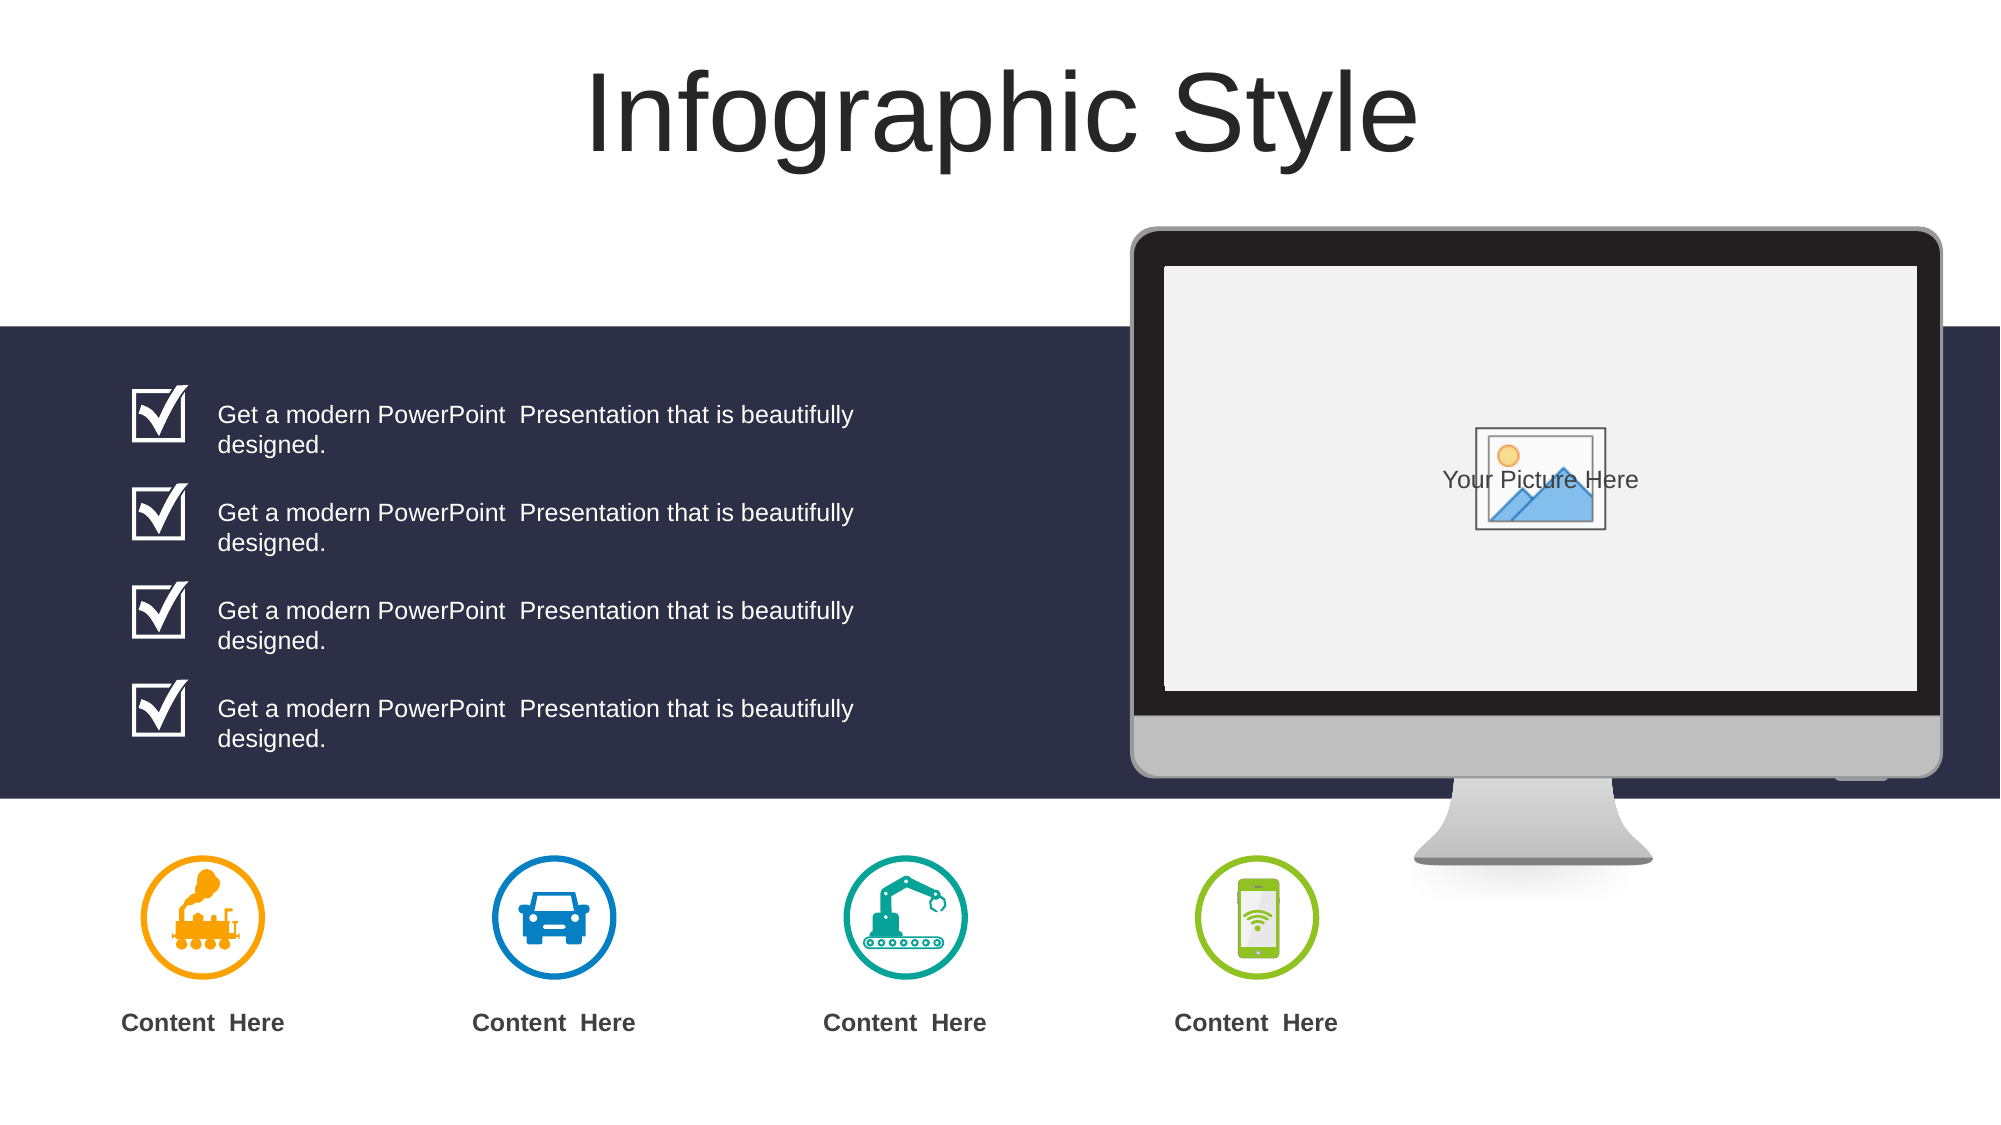

Infographic Style

Get a modern PowerPoint  Presentation that is beautifully designed.

Get a modern PowerPoint  Presentation that is beautifully designed.

Get a modern PowerPoint  Presentation that is beautifully designed.

Get a modern PowerPoint  Presentation that is beautifully designed.

Content  Here
Content  Here
Content  Here
Content  Here